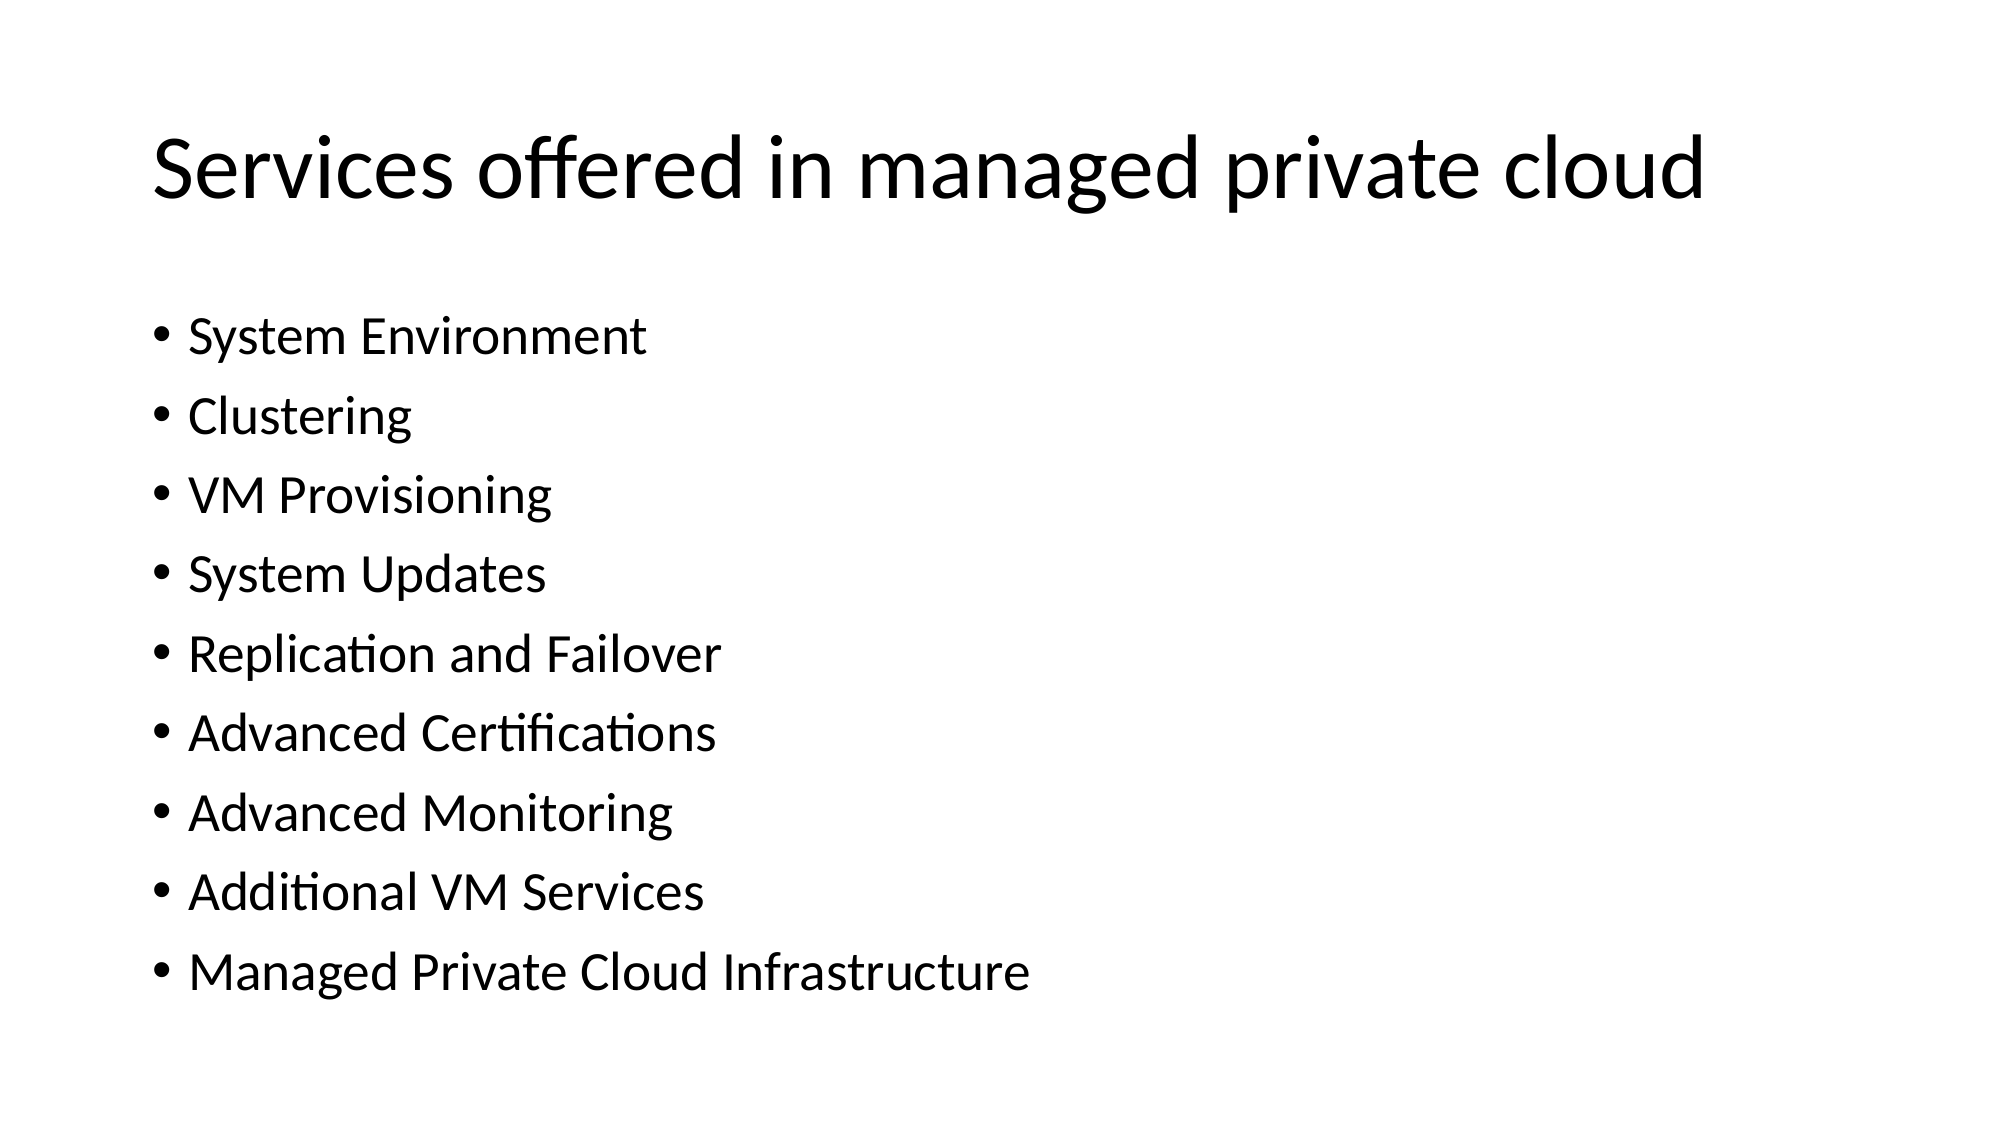

# Services offered in managed private cloud
System Environment
Clustering
VM Provisioning
System Updates
Replication and Failover
Advanced Certifications
Advanced Monitoring
Additional VM Services
Managed Private Cloud Infrastructure